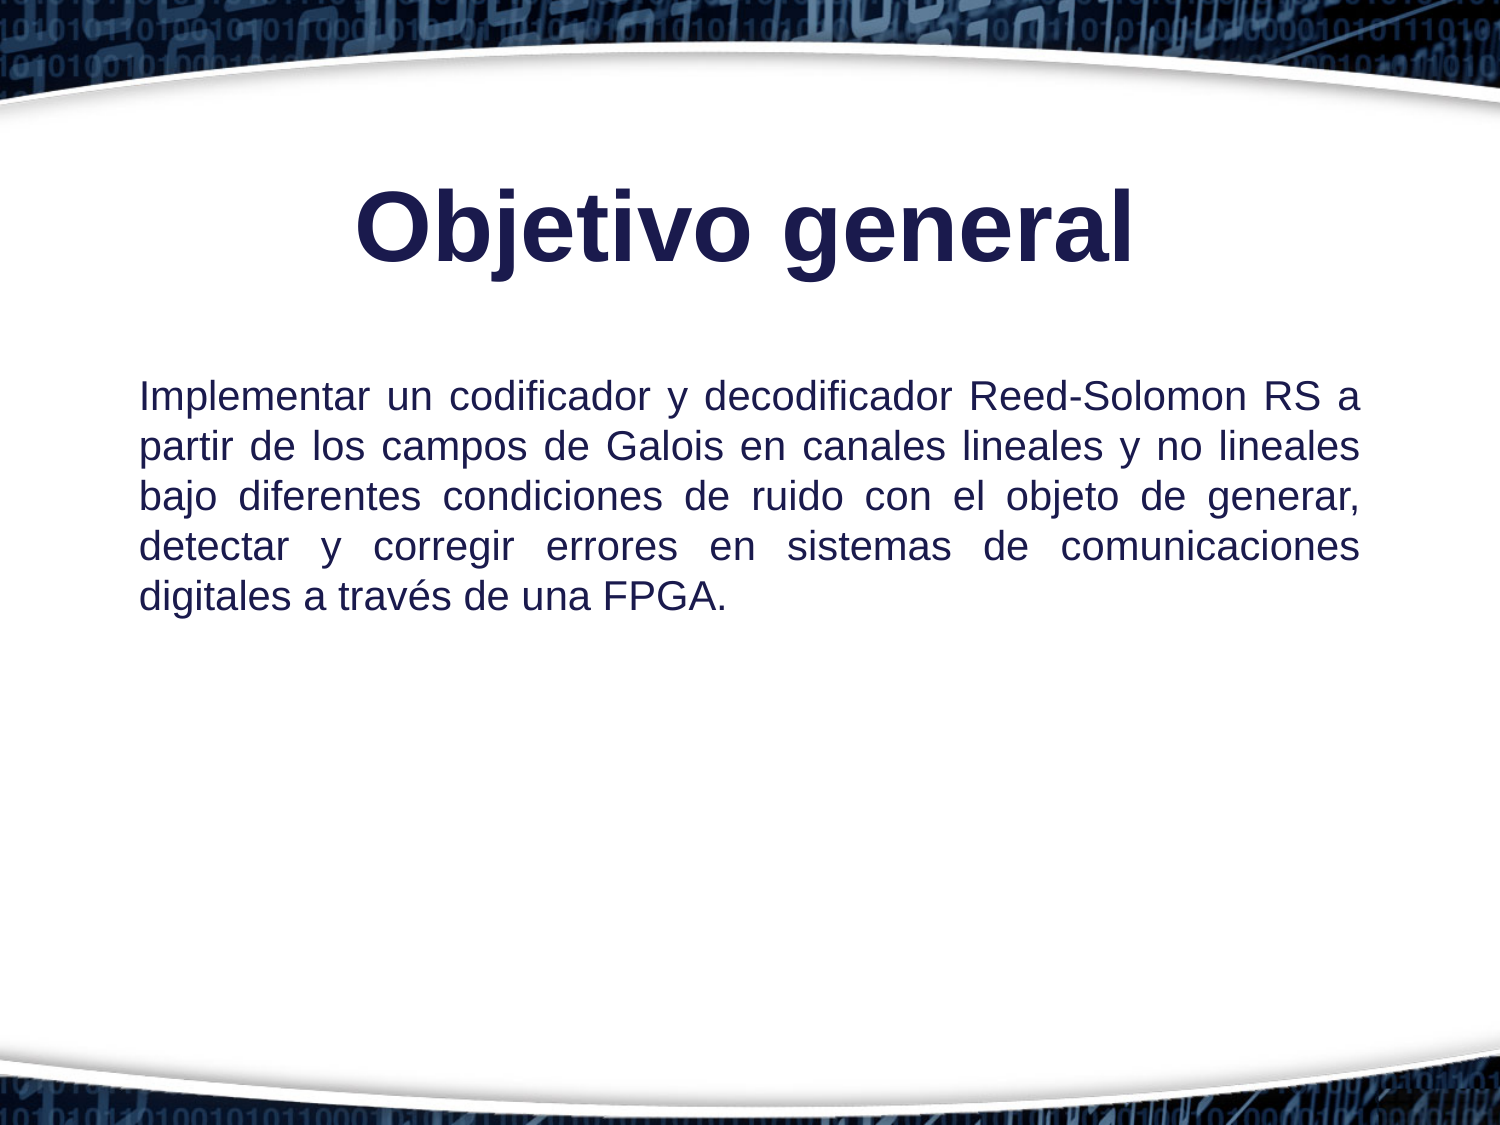

Objetivo general
Implementar un codificador y decodificador Reed-Solomon RS a partir de los campos de Galois en canales lineales y no lineales bajo diferentes condiciones de ruido con el objeto de generar, detectar y corregir errores en sistemas de comunicaciones digitales a través de una FPGA.